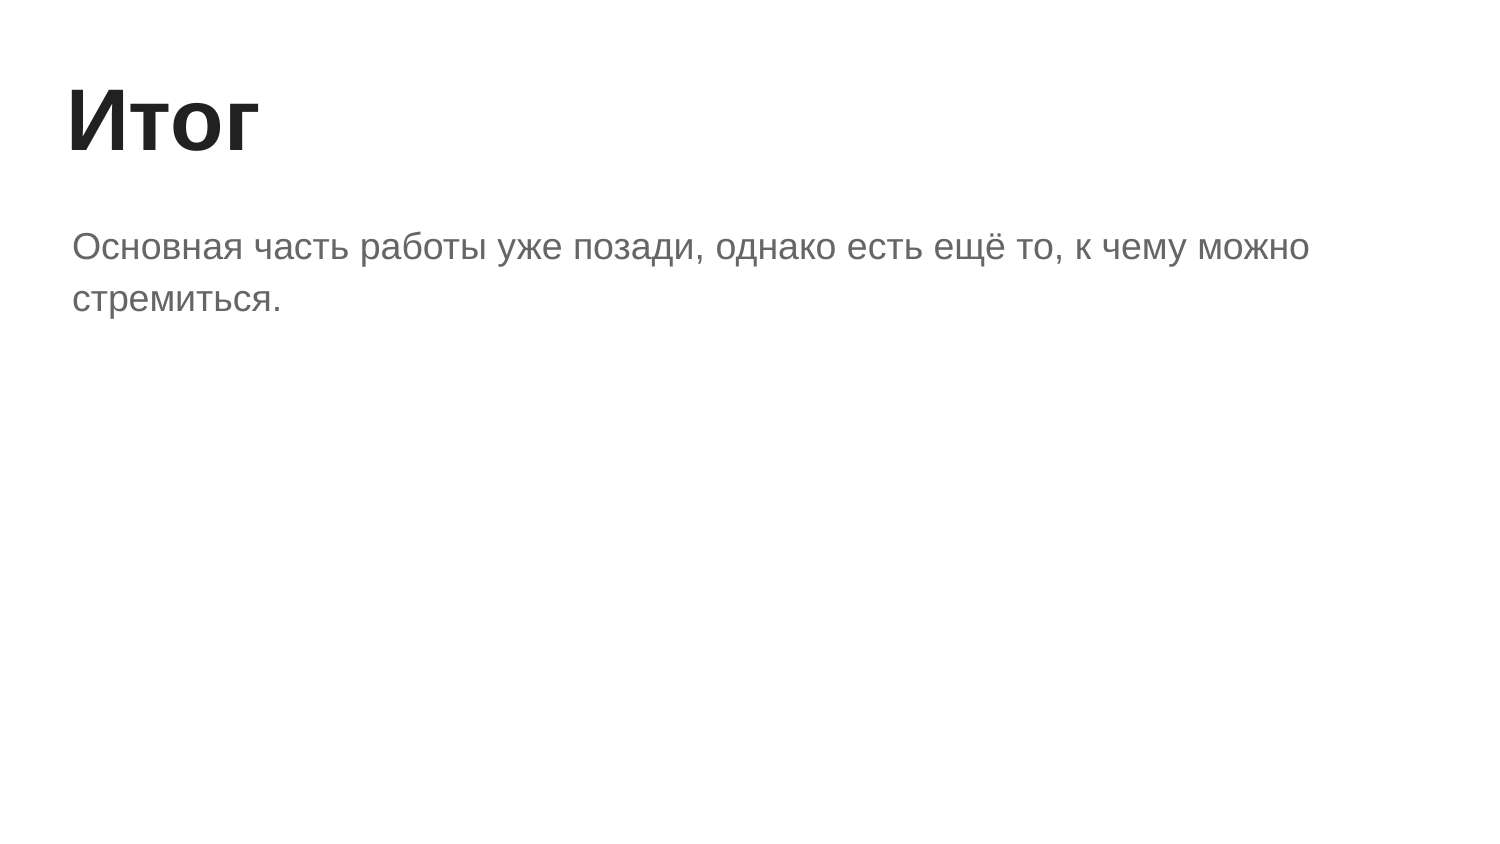

# Итог
Основная часть работы уже позади, однако есть ещё то, к чему можно стремиться.